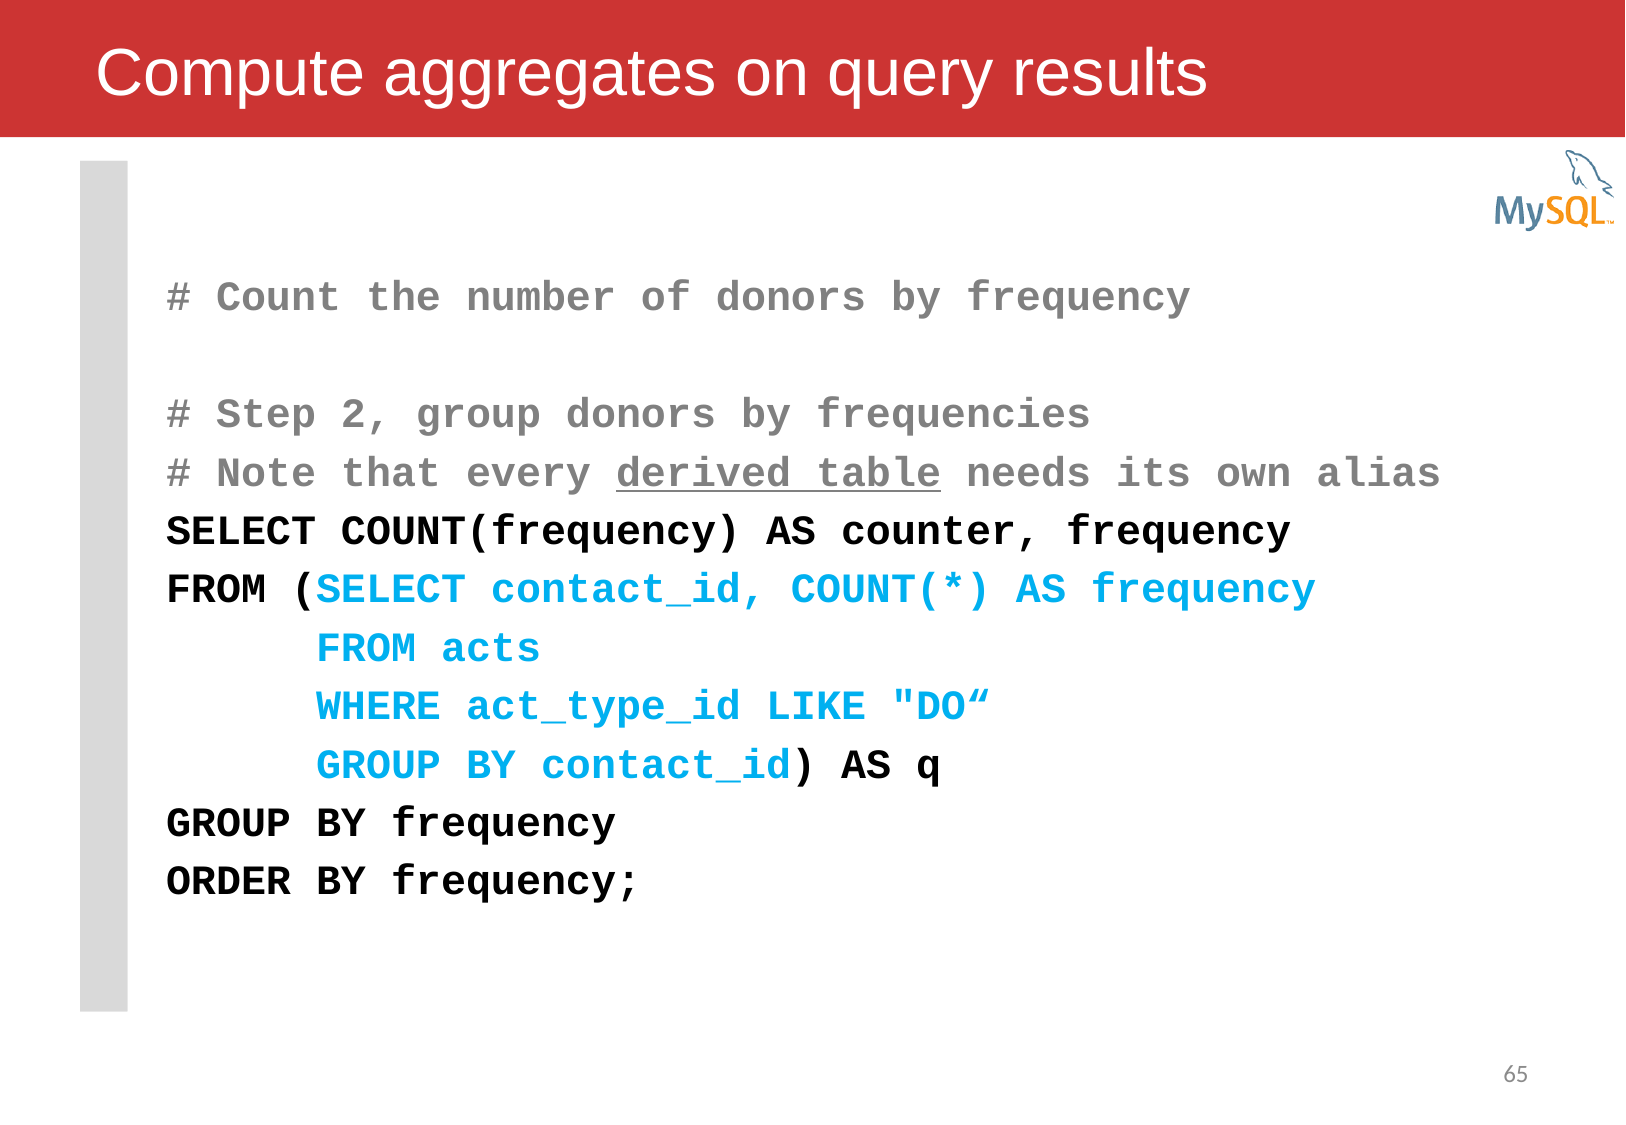

# Compute aggregates on query results
# Count the number of donors by frequency

# Step 2, group donors by frequencies
# Note that every derived table needs its own alias
SELECT COUNT(frequency) AS counter, frequency
FROM (SELECT contact_id, COUNT(*) AS frequency
      FROM acts
      WHERE act_type_id LIKE "DO“
      GROUP BY contact_id) AS q
GROUP BY frequency
ORDER BY frequency;
65